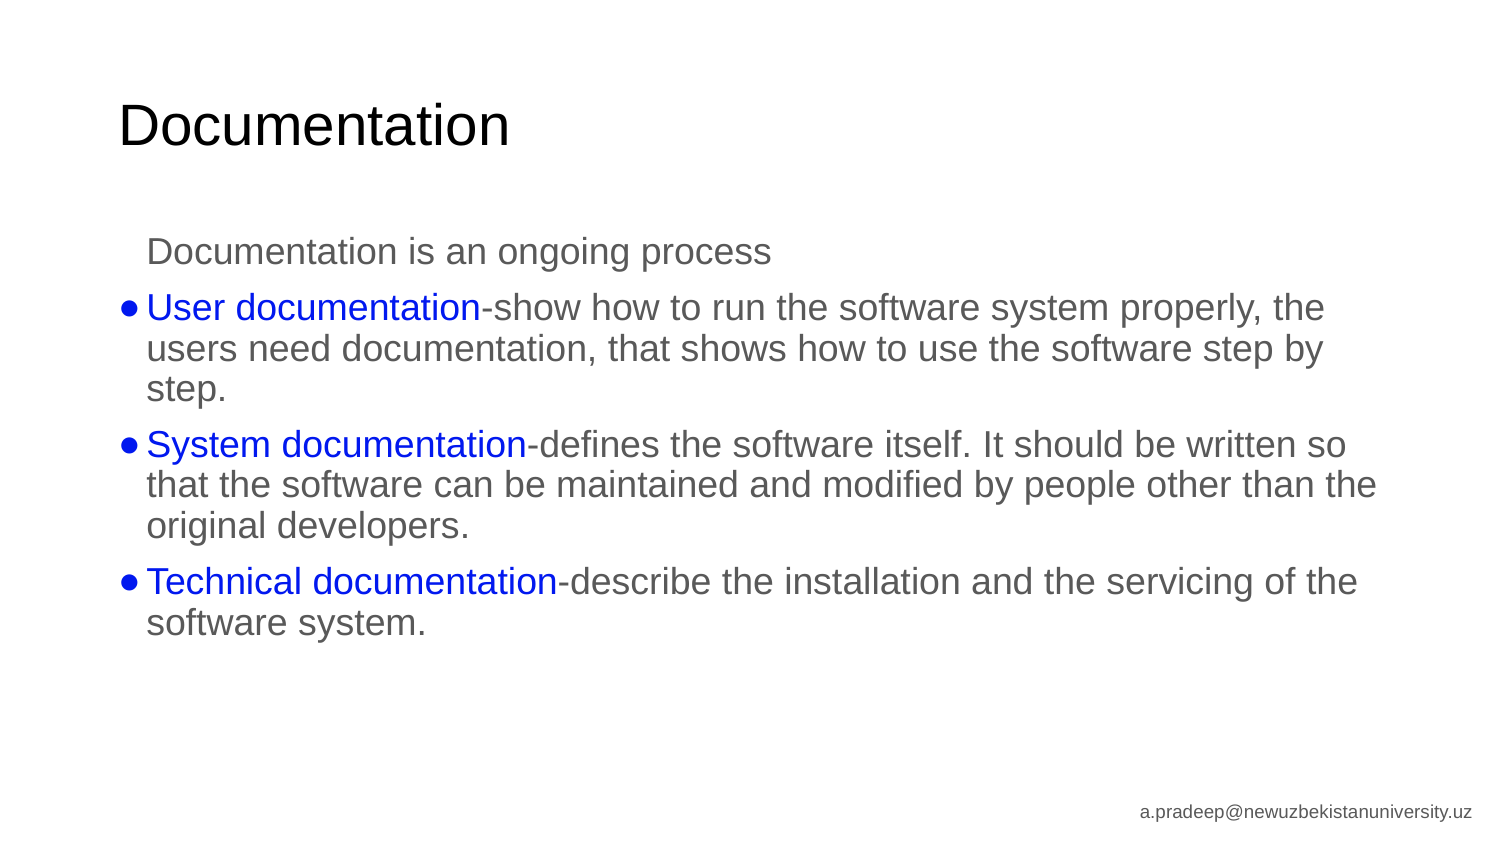

# Documentation
Documentation is an ongoing process
User documentation-show how to run the software system properly, the users need documentation, that shows how to use the software step by step.
System documentation-defines the software itself. It should be written so that the software can be maintained and modified by people other than the original developers.
Technical documentation-describe the installation and the servicing of the software system.
a.pradeep@newuzbekistanuniversity.uz